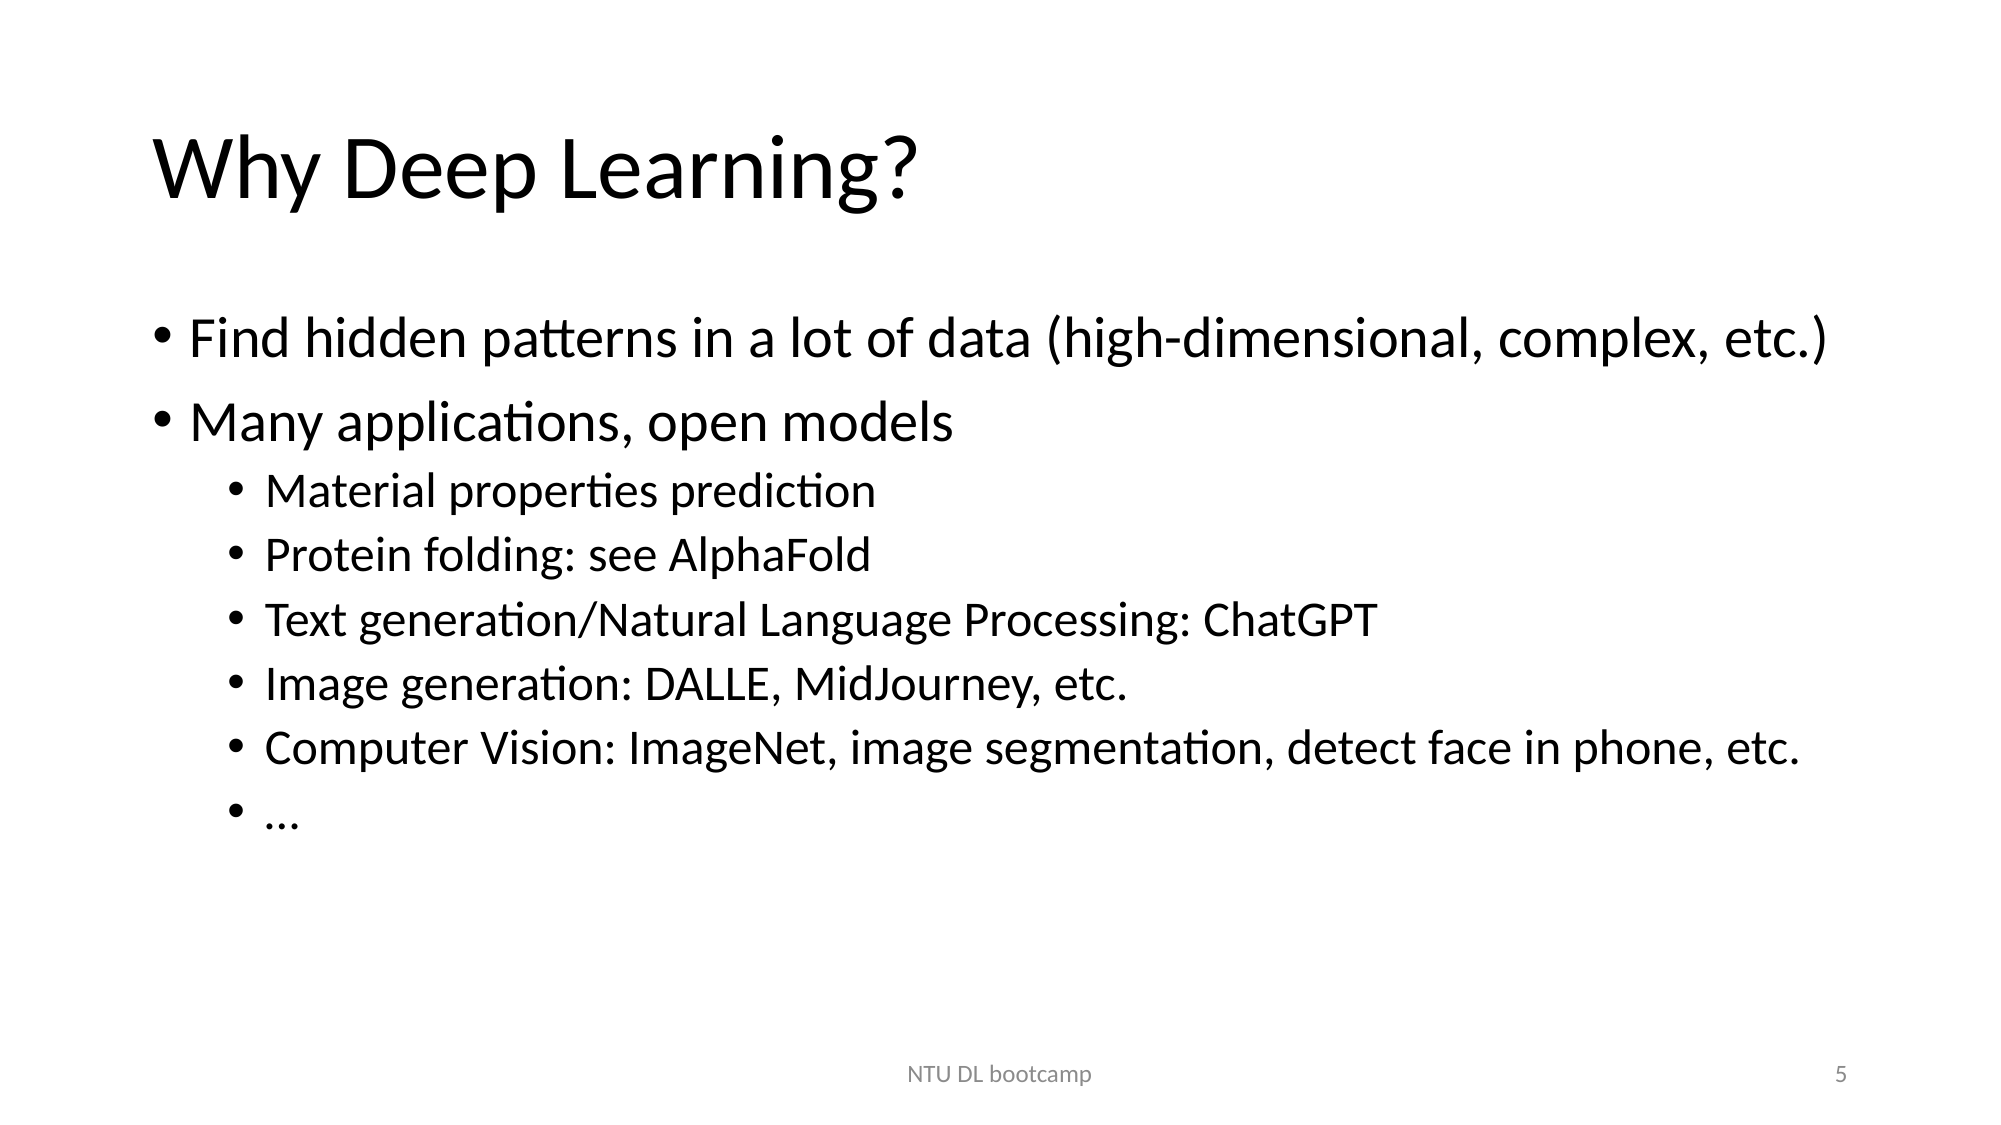

# Why Deep Learning?
Find hidden patterns in a lot of data (high-dimensional, complex, etc.)
Many applications, open models
Material properties prediction
Protein folding: see AlphaFold
Text generation/Natural Language Processing: ChatGPT
Image generation: DALLE, MidJourney, etc.
Computer Vision: ImageNet, image segmentation, detect face in phone, etc.
…

NTU DL bootcamp
5